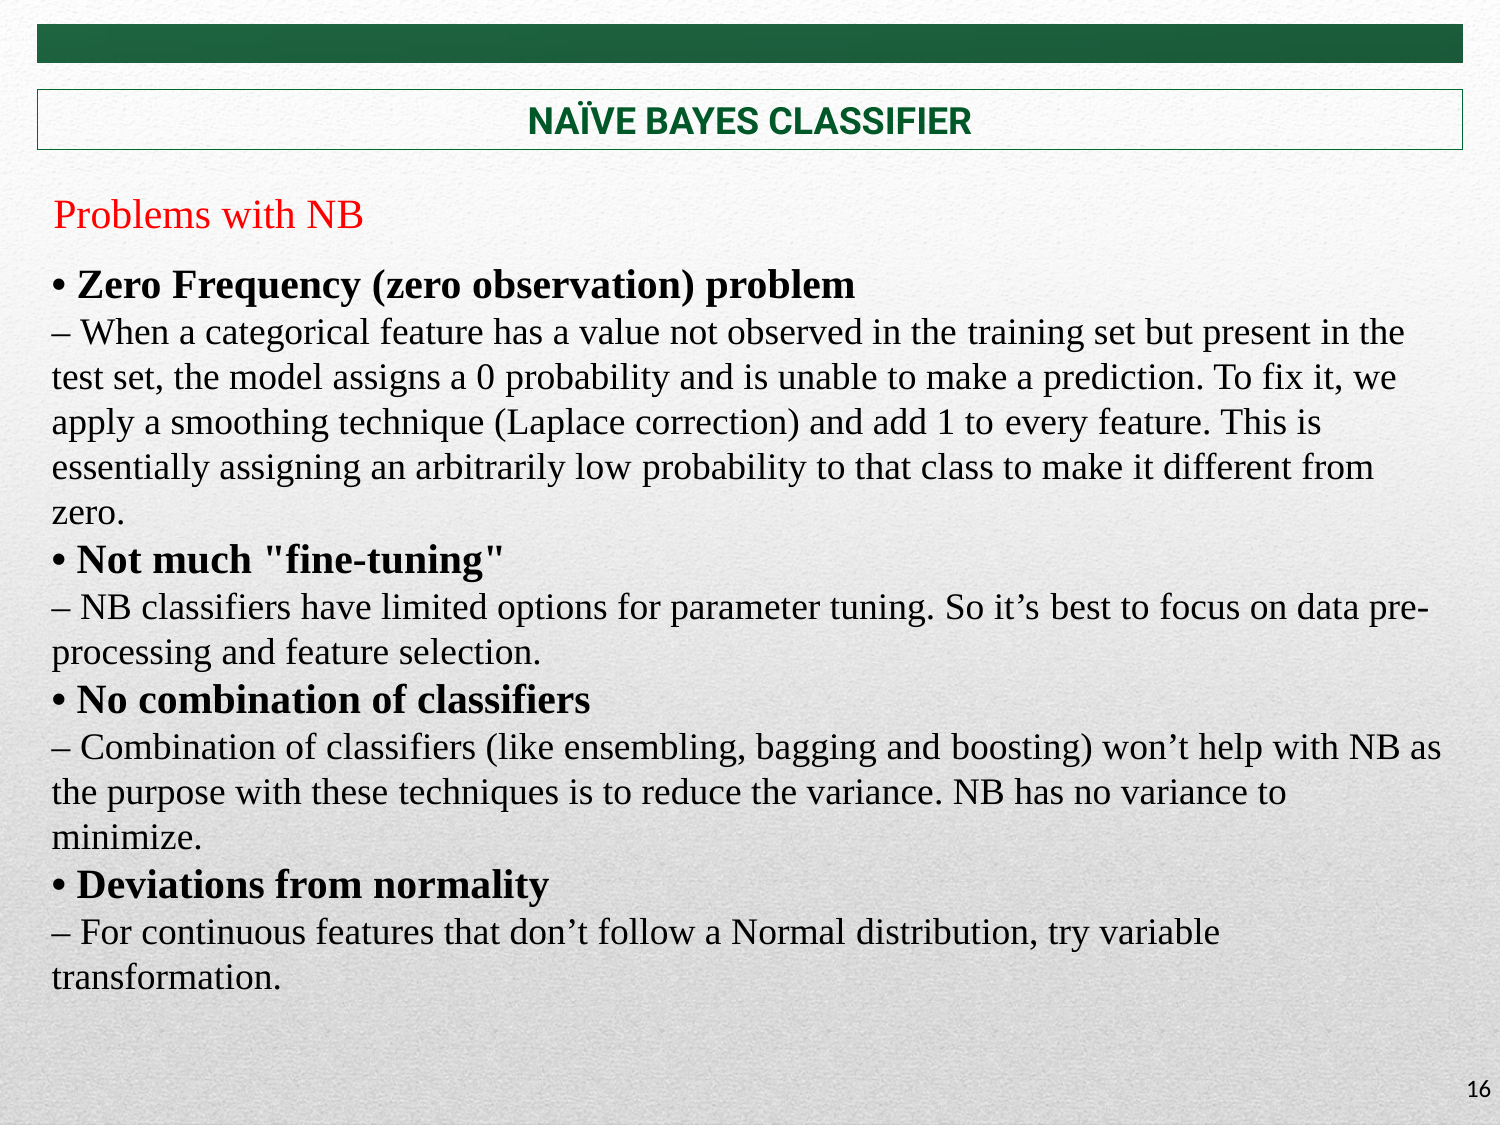

# NAÏVE BAYES CLASSIFIER
Problems with NB
• Zero Frequency (zero observation) problem
– When a categorical feature has a value not observed in the training set but present in the test set, the model assigns a 0 probability and is unable to make a prediction. To fix it, we
apply a smoothing technique (Laplace correction) and add 1 to every feature. This is essentially assigning an arbitrarily low probability to that class to make it different from zero.
• Not much "fine-tuning"
– NB classifiers have limited options for parameter tuning. So it’s best to focus on data pre-processing and feature selection.
• No combination of classifiers
– Combination of classifiers (like ensembling, bagging and boosting) won’t help with NB as the purpose with these techniques is to reduce the variance. NB has no variance to
minimize.
• Deviations from normality
– For continuous features that don’t follow a Normal distribution, try variable transformation.
16